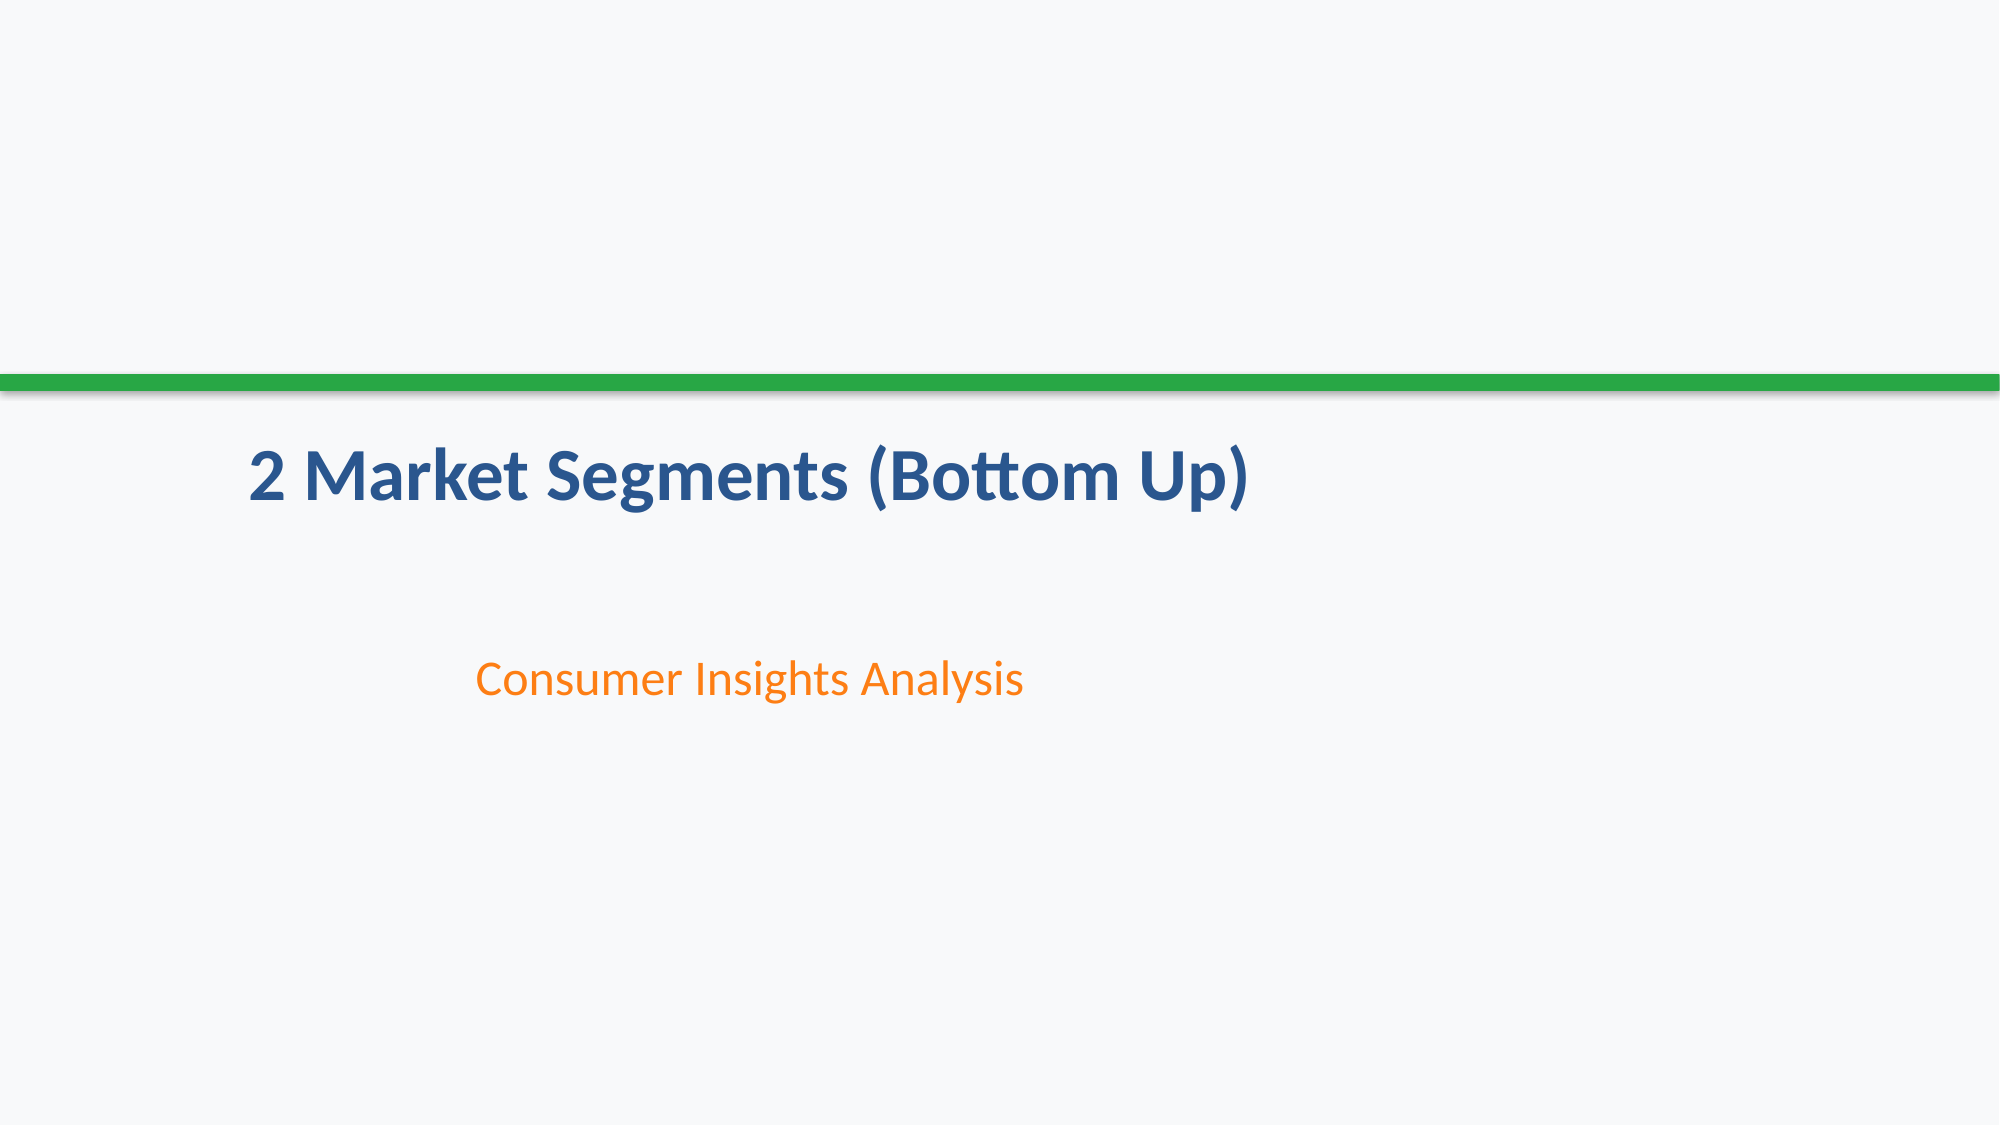

# 2 Market Segments (Bottom Up)

Consumer Insights Analysis